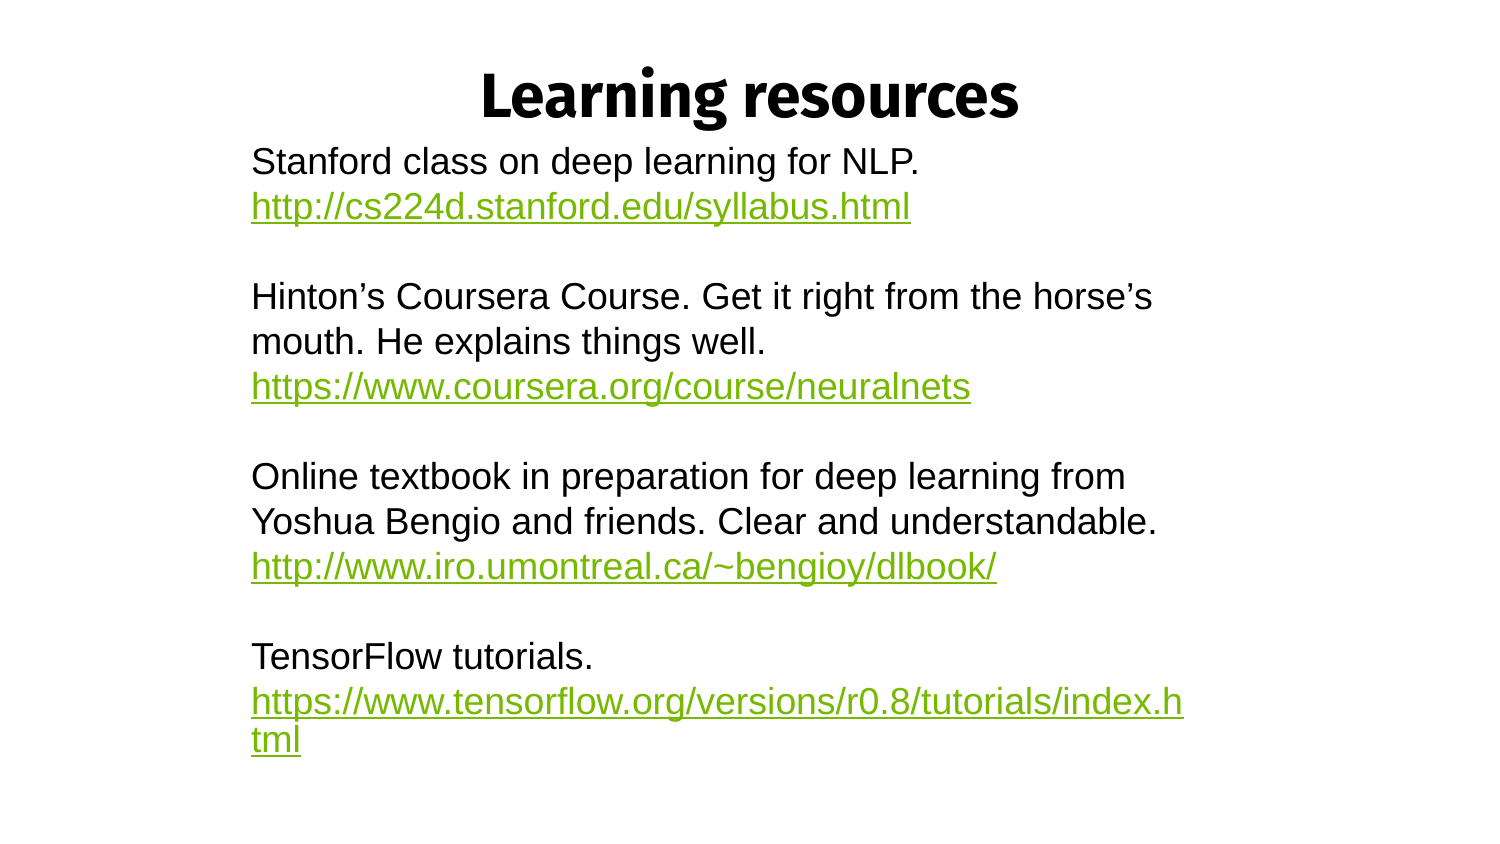

# Learning resources
Stanford class on deep learning for NLP.http://cs224d.stanford.edu/syllabus.html

Hinton’s Coursera Course. Get it right from the horse’s mouth. He explains things well.
https://www.coursera.org/course/neuralnets

Online textbook in preparation for deep learning from Yoshua Bengio and friends. Clear and understandable.
http://www.iro.umontreal.ca/~bengioy/dlbook/

TensorFlow tutorials.
https://www.tensorflow.org/versions/r0.8/tutorials/index.html